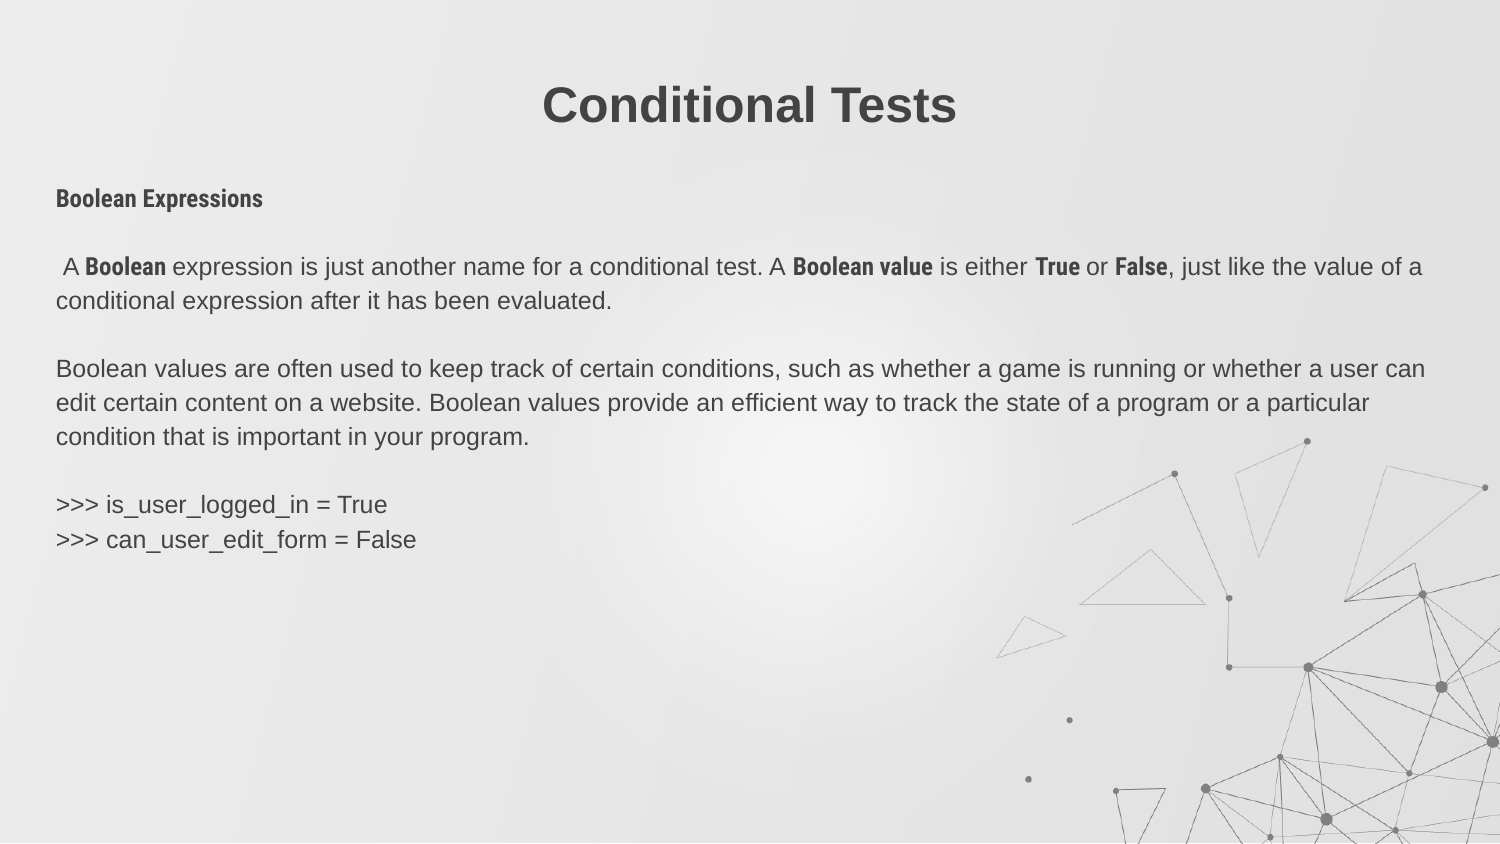

# Conditional Tests
Boolean Expressions
 A Boolean expression is just another name for a conditional test. A Boolean value is either True or False, just like the value of a conditional expression after it has been evaluated.
Boolean values are often used to keep track of certain conditions, such as whether a game is running or whether a user can edit certain content on a website. Boolean values provide an efficient way to track the state of a program or a particular condition that is important in your program.
>>> is_user_logged_in = True
>>> can_user_edit_form = False